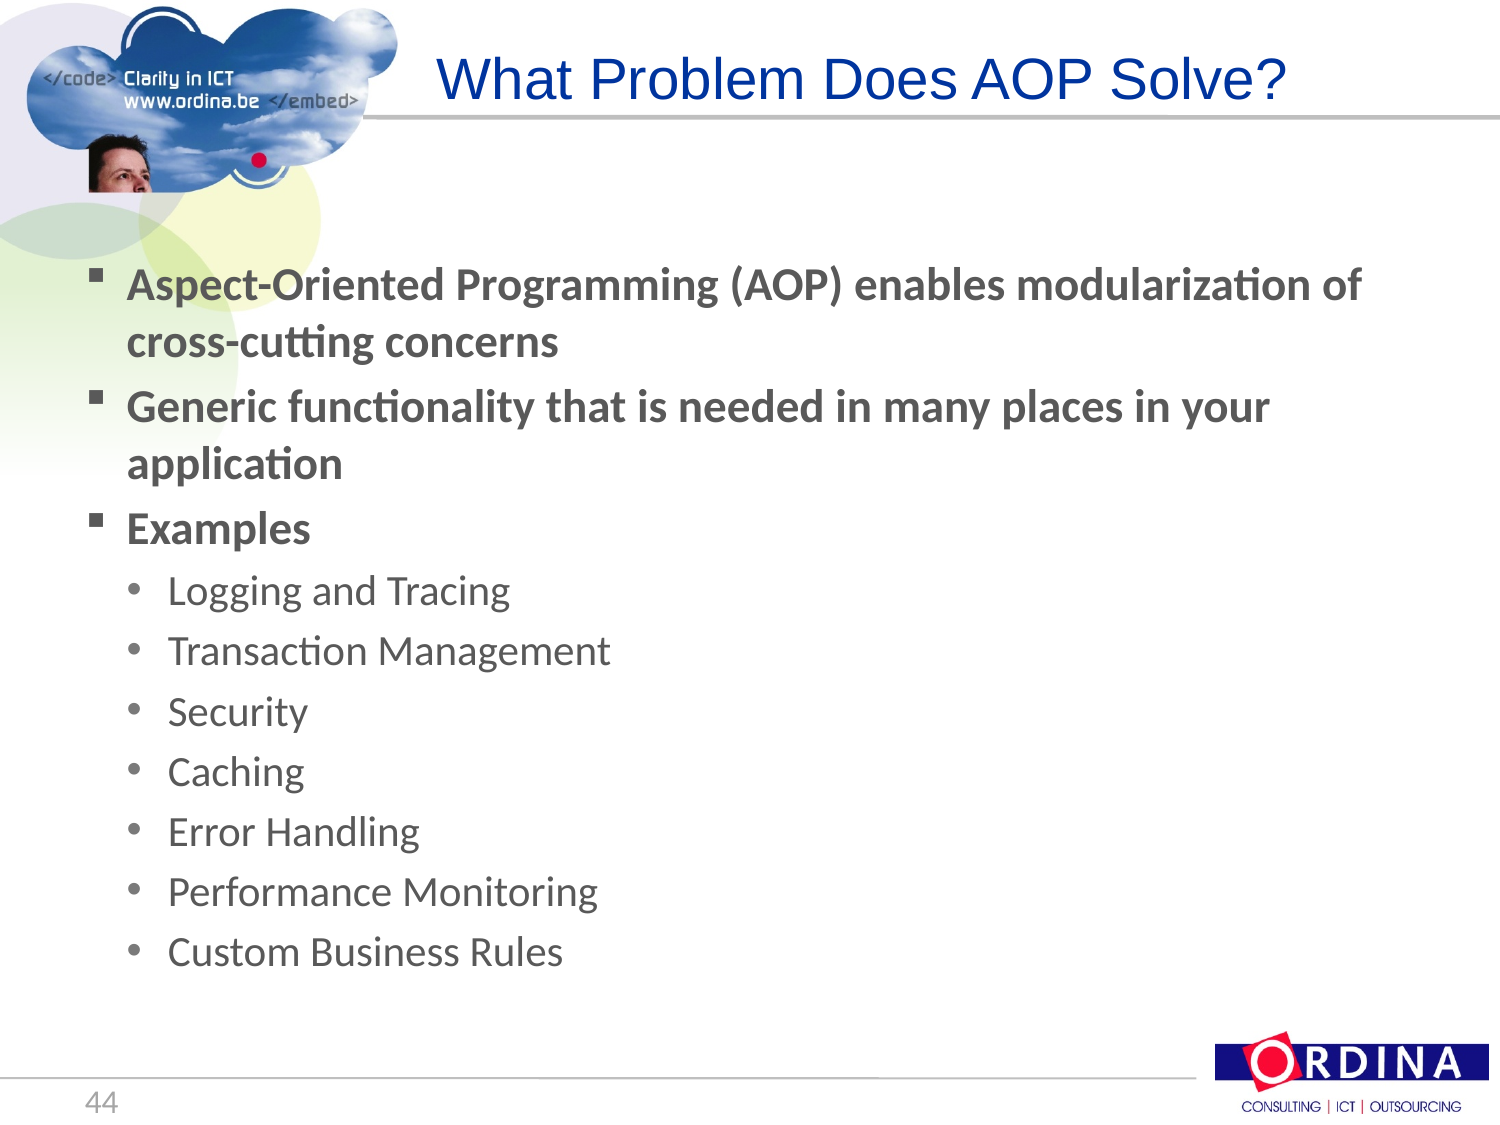

# What Problem Does AOP Solve?
Aspect-Oriented Programming (AOP) enables modularization of cross-cutting concerns
Generic functionality that is needed in many places in your application
Examples
Logging and Tracing
Transaction Management
Security
Caching
Error Handling
Performance Monitoring
Custom Business Rules
44